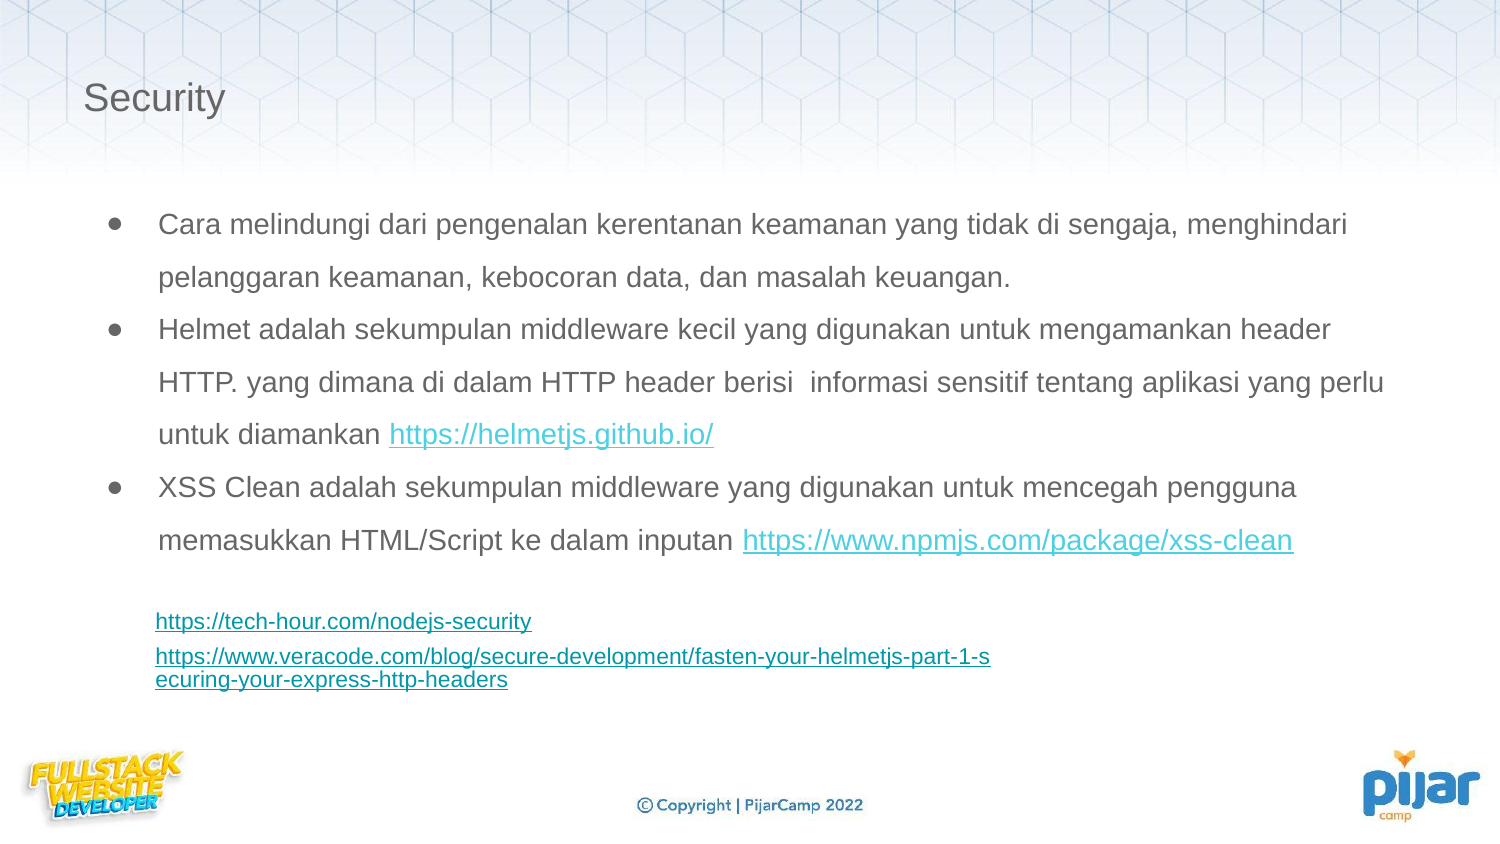

Security
Cara melindungi dari pengenalan kerentanan keamanan yang tidak di sengaja, menghindari pelanggaran keamanan, kebocoran data, dan masalah keuangan.
Helmet adalah sekumpulan middleware kecil yang digunakan untuk mengamankan header HTTP. yang dimana di dalam HTTP header berisi  informasi sensitif tentang aplikasi yang perlu untuk diamankan https://helmetjs.github.io/
XSS Clean adalah sekumpulan middleware yang digunakan untuk mencegah pengguna memasukkan HTML/Script ke dalam inputan https://www.npmjs.com/package/xss-clean
https://tech-hour.com/nodejs-security

https://www.veracode.com/blog/secure-development/fasten-your-helmetjs-part-1-securing-your-express-http-headers